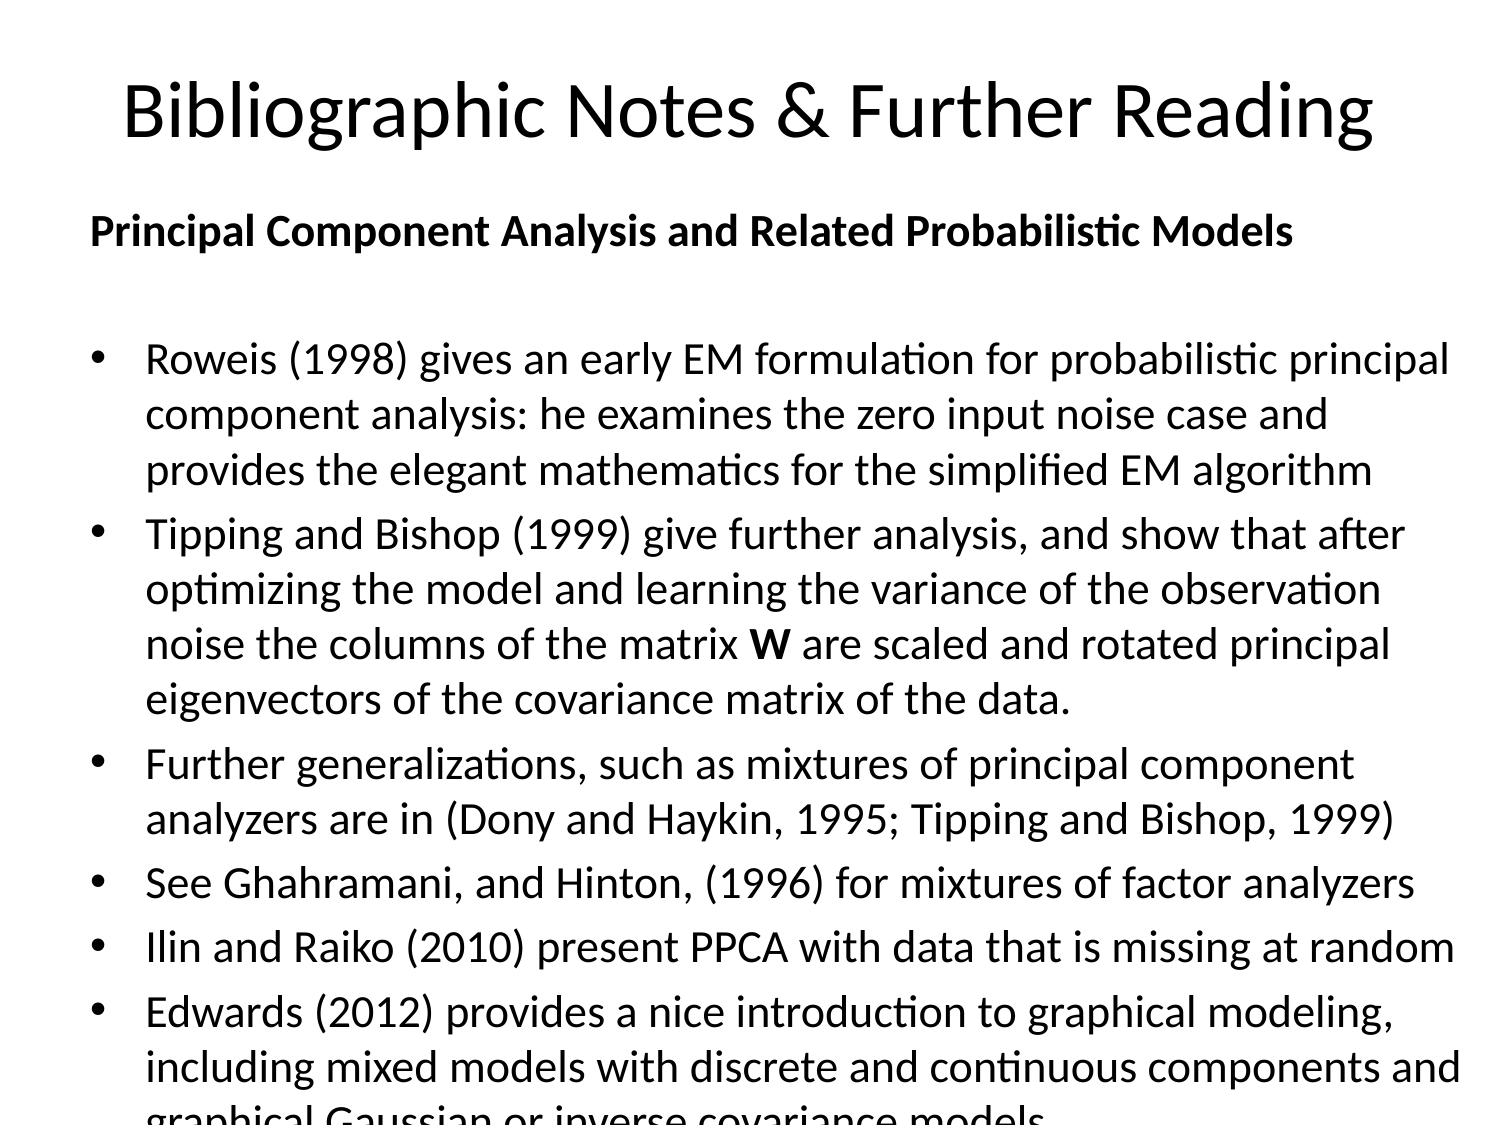

# Bibliographic Notes & Further Reading
Principal Component Analysis and Related Probabilistic Models

Roweis (1998) gives an early EM formulation for probabilistic principal component analysis: he examines the zero input noise case and provides the elegant mathematics for the simplified EM algorithm
Tipping and Bishop (1999) give further analysis, and show that after optimizing the model and learning the variance of the observation noise the columns of the matrix W are scaled and rotated principal eigenvectors of the covariance matrix of the data.
Further generalizations, such as mixtures of principal component analyzers are in (Dony and Haykin, 1995; Tipping and Bishop, 1999)
See Ghahramani, and Hinton, (1996) for mixtures of factor analyzers
Ilin and Raiko (2010) present PPCA with data that is missing at random
Edwards (2012) provides a nice introduction to graphical modeling, including mixed models with discrete and continuous components and graphical Gaussian or inverse covariance models